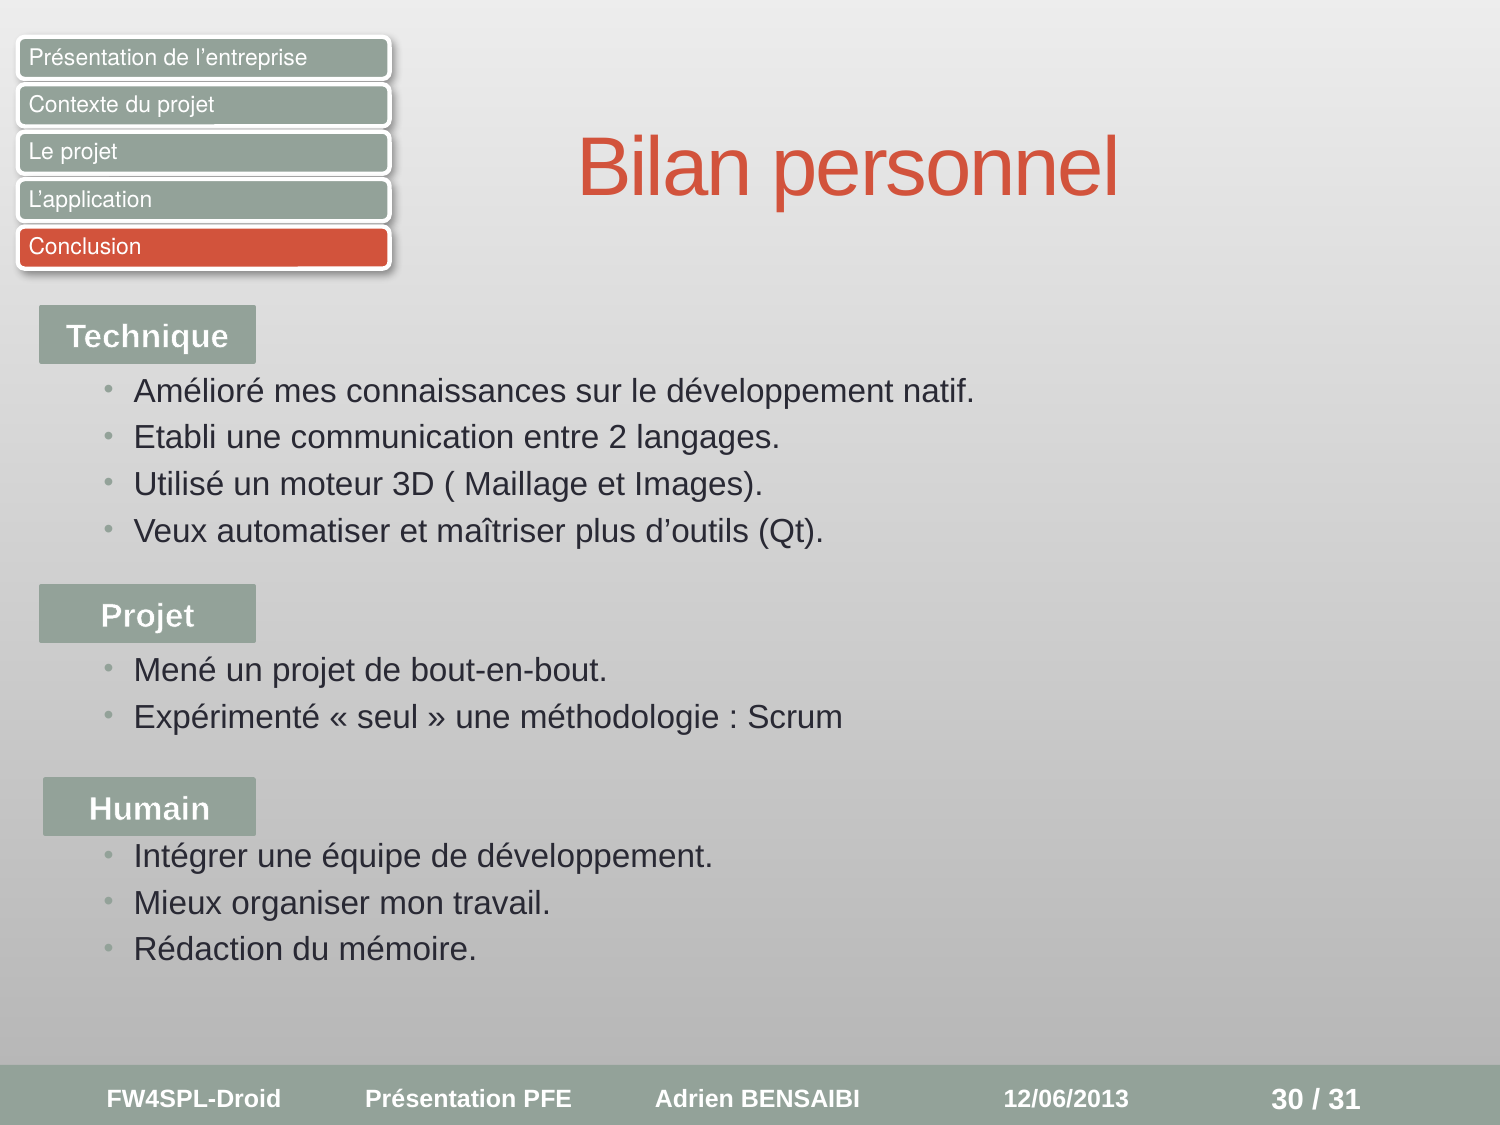

Présentation de l’entreprise
Contexte du projet
Le projet
L’application
Conclusion
# Bilan personnel
Technique
Amélioré mes connaissances sur le développement natif.
Etabli une communication entre 2 langages.
Utilisé un moteur 3D ( Maillage et Images).
Veux automatiser et maîtriser plus d’outils (Qt).

Mené un projet de bout-en-bout.
Expérimenté « seul » une méthodologie : Scrum

Intégrer une équipe de développement.
Mieux organiser mon travail.
Rédaction du mémoire.

Projet
Humain